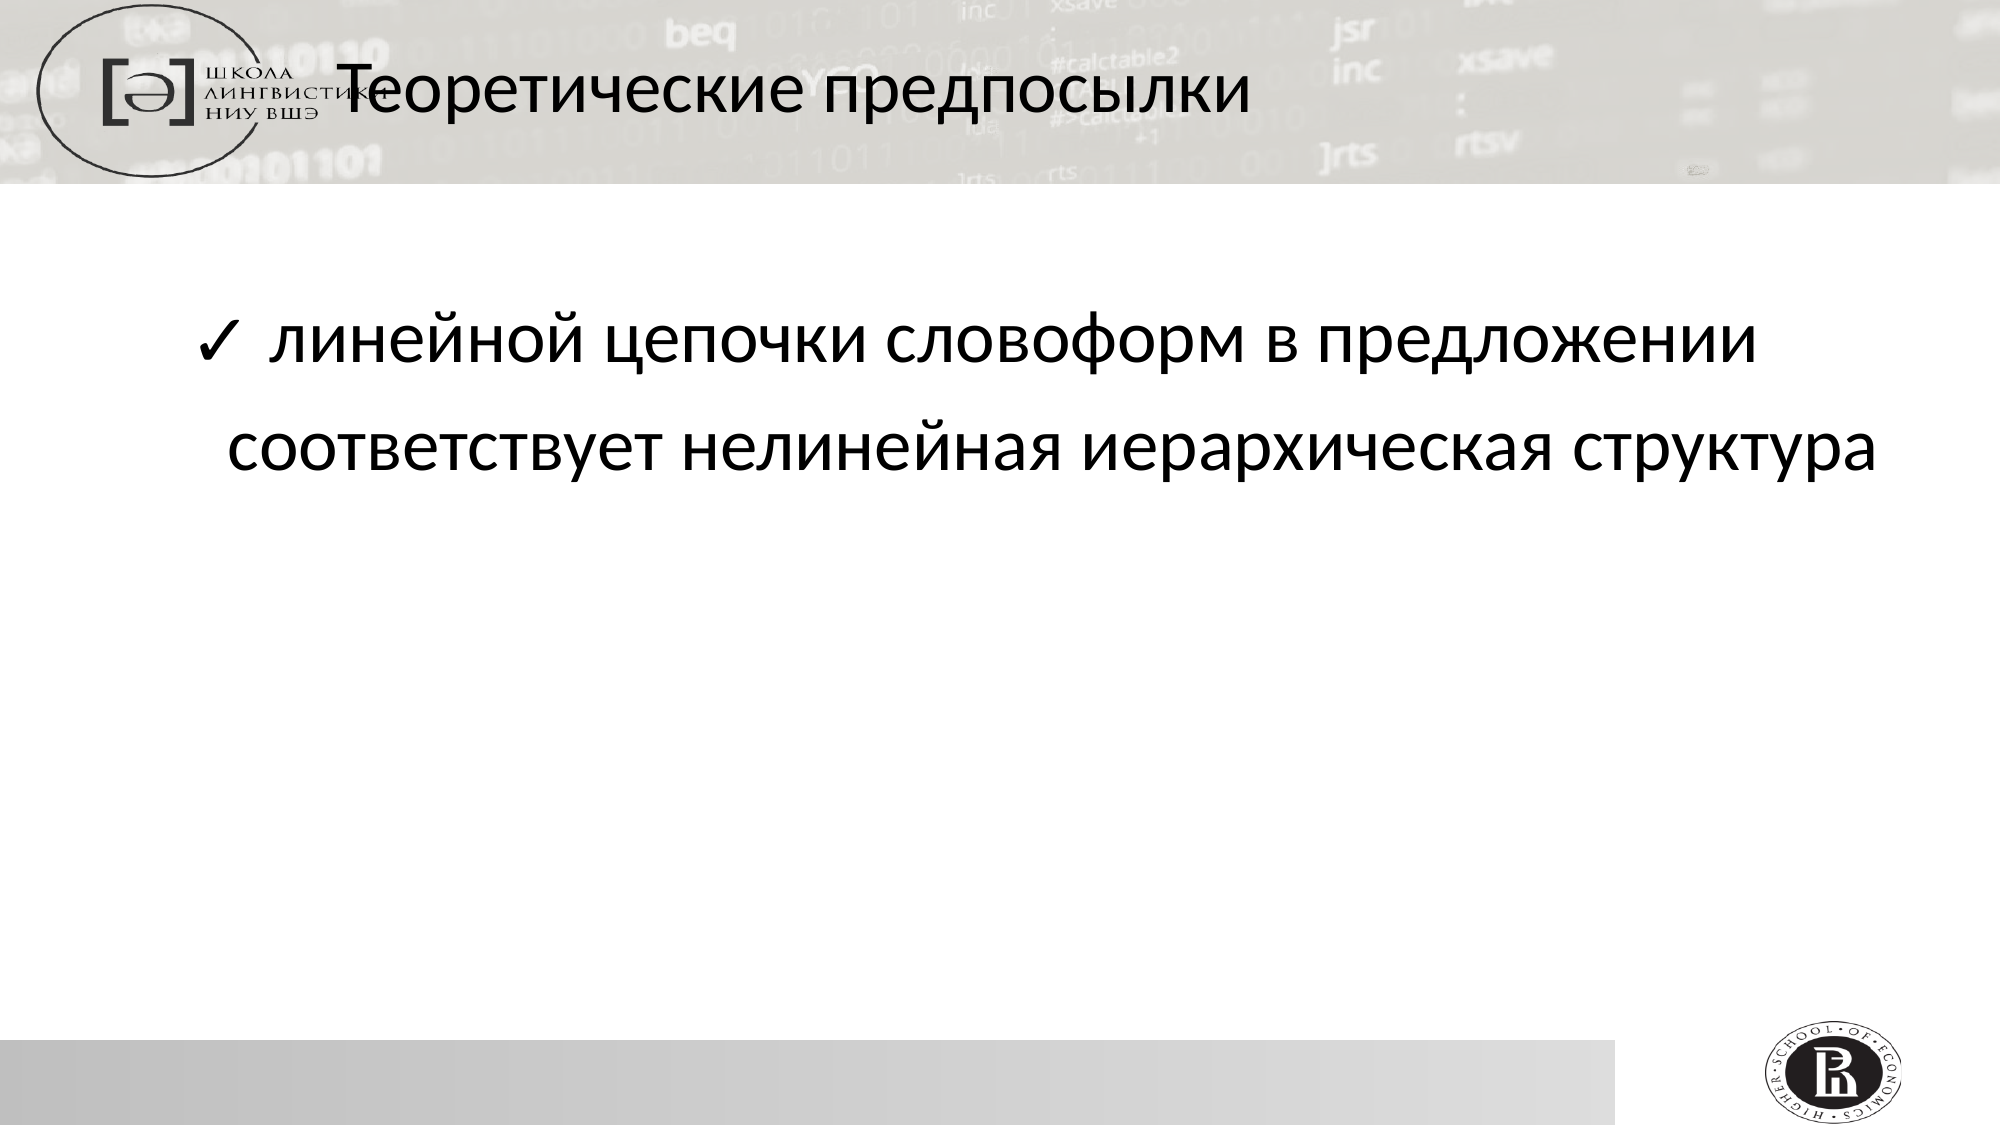

Теоретические предпосылки
 линейной цепочки словоформ в предложении соответствует нелинейная иерархическая структура